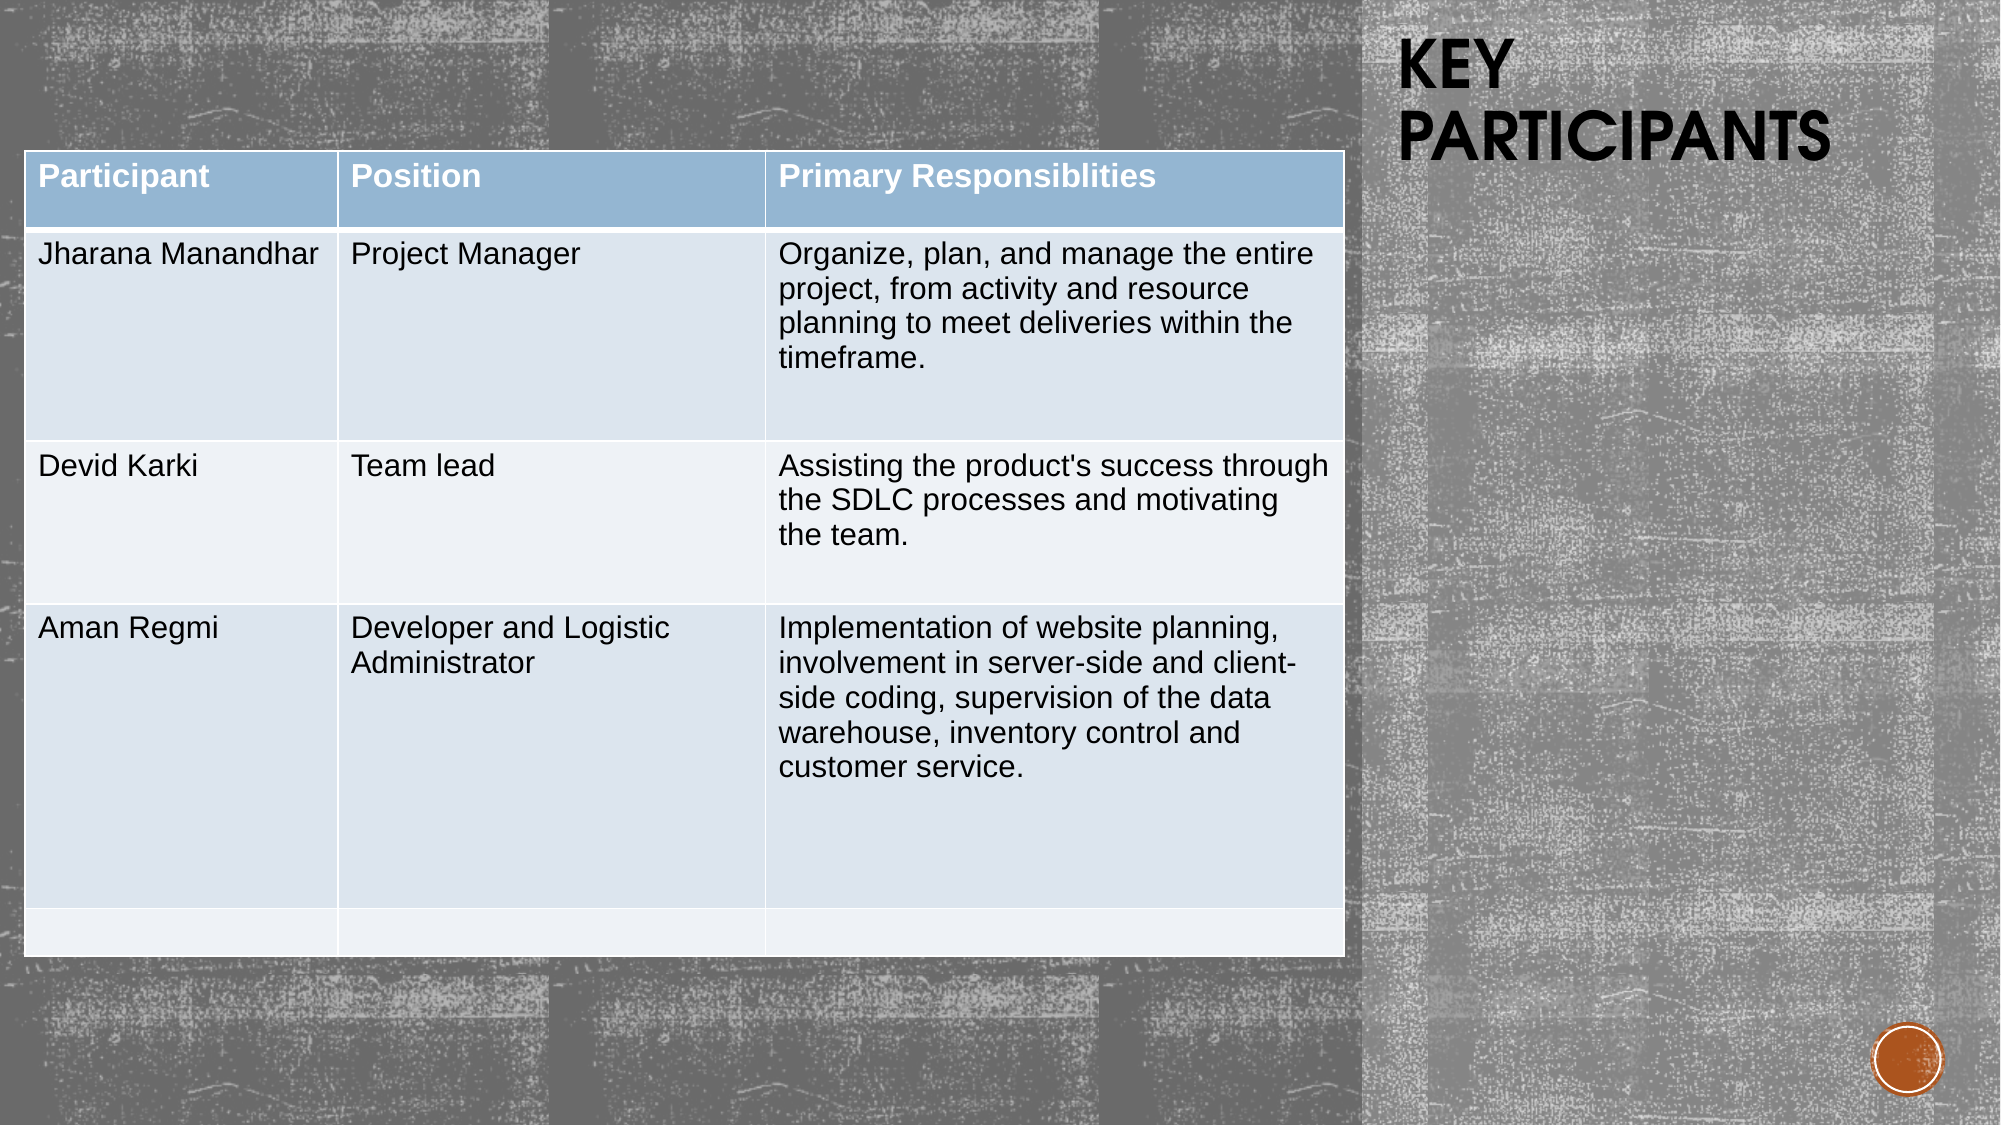

# KEY PARTICIPANTS
| Participant | Position | Primary Responsiblities |
| --- | --- | --- |
| Jharana Manandhar | Project Manager | Organize, plan, and manage the entire project, from activity and resource planning to meet deliveries within the timeframe. |
| Devid Karki | Team lead | Assisting the product's success through the SDLC processes and motivating the team. |
| Aman Regmi | Developer and Logistic Administrator | Implementation of website planning, involvement in server-side and client-side coding, supervision of the data warehouse, inventory control and customer service. |
|  |  |  |